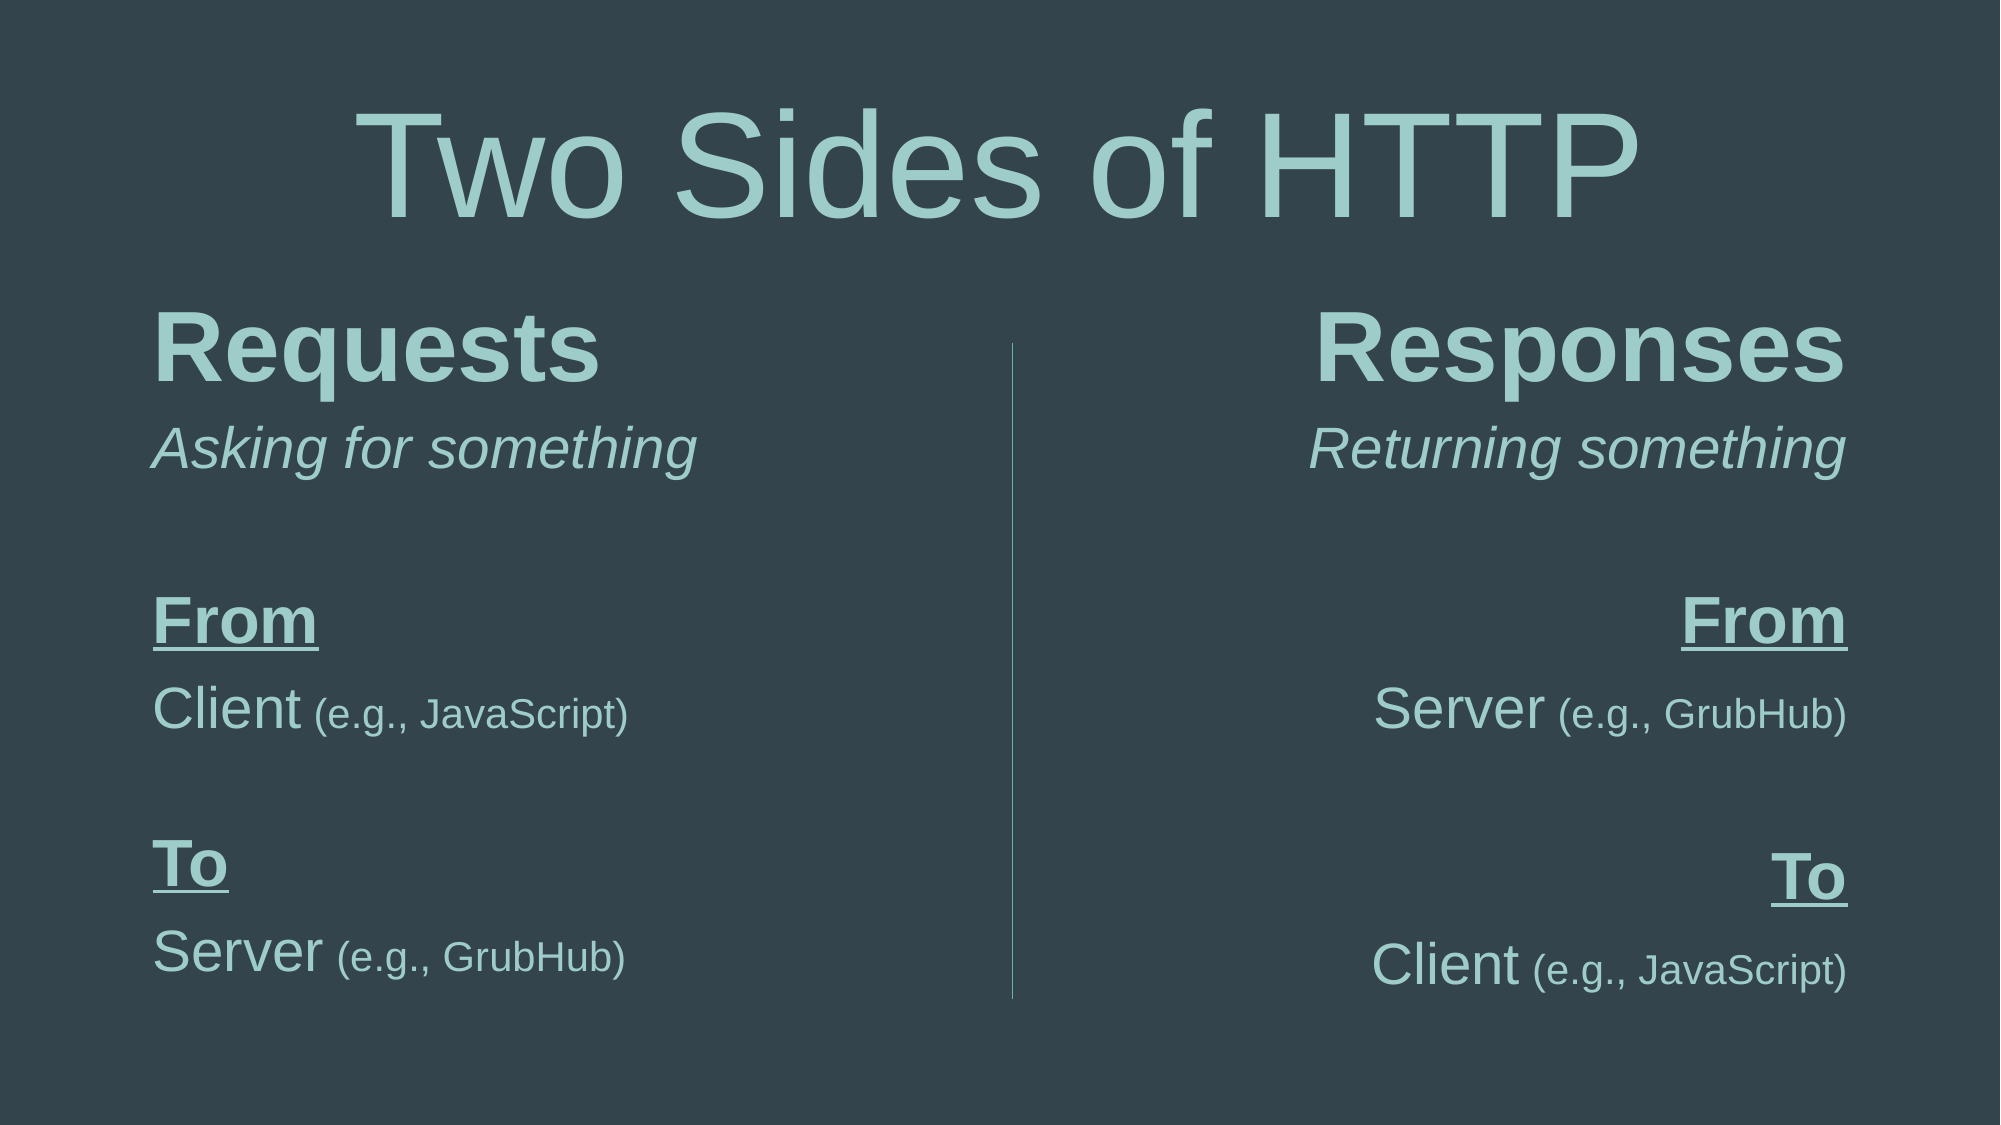

# Two Sides of HTTP
Requests
Responses
Asking for something

From
Client (e.g., JavaScript)

To
Server (e.g., GrubHub)
Returning something

From
Server (e.g., GrubHub)

To
Client (e.g., JavaScript)